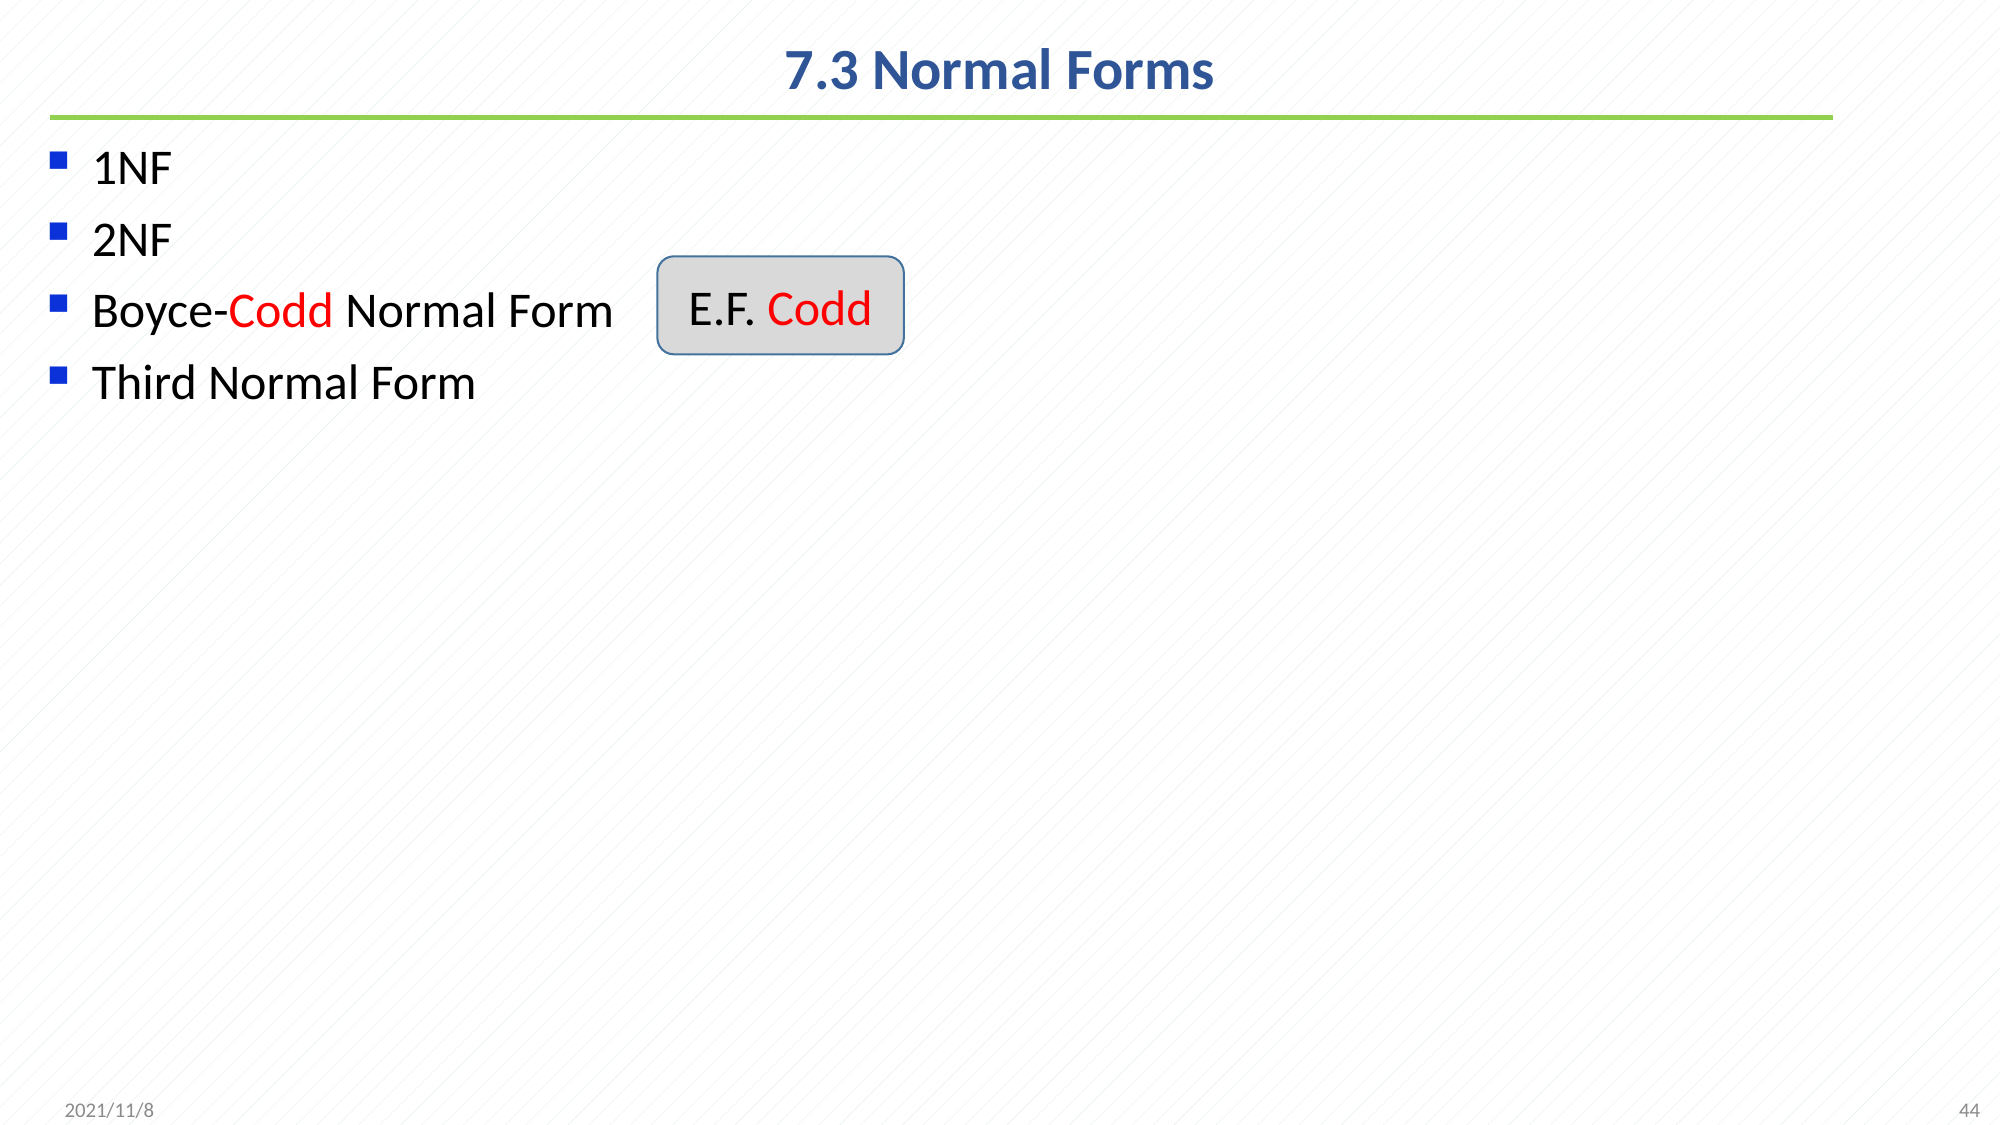

# 7.3 Normal Forms
1NF
2NF
Boyce-Codd Normal Form
Third Normal Form
E.F. Codd
44
2021/11/8